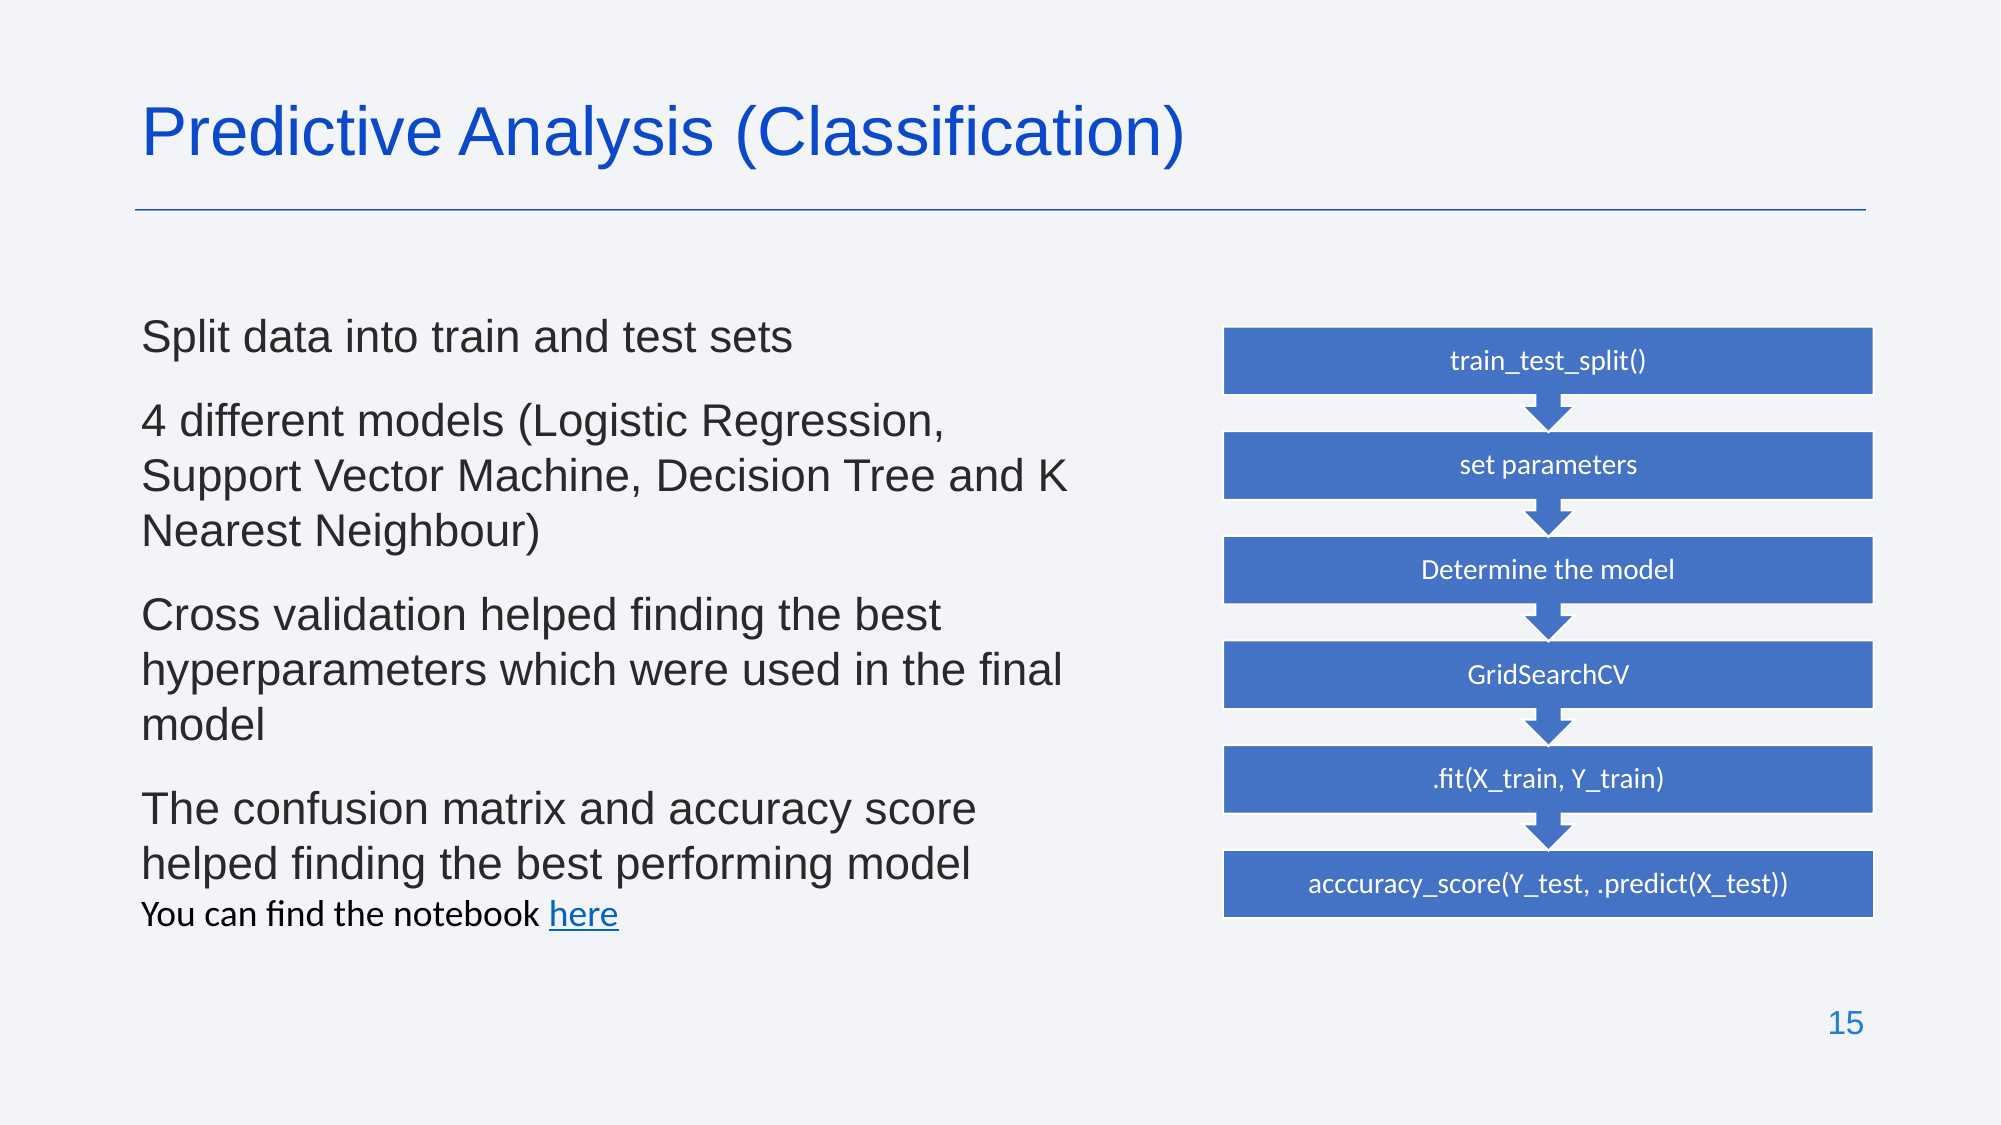

Predictive Analysis (Classification)
Split data into train and test sets
4 different models (Logistic Regression, Support Vector Machine, Decision Tree and K Nearest Neighbour)
Cross validation helped finding the best hyperparameters which were used in the final model
The confusion matrix and accuracy score helped finding the best performing model
You can find the notebook here
acccuracy_score(Y_test, .predict(X_test))
.fit(X_train, Y_train)
GridSearchCV
Determine the model
set parameters
train_test_split()
15